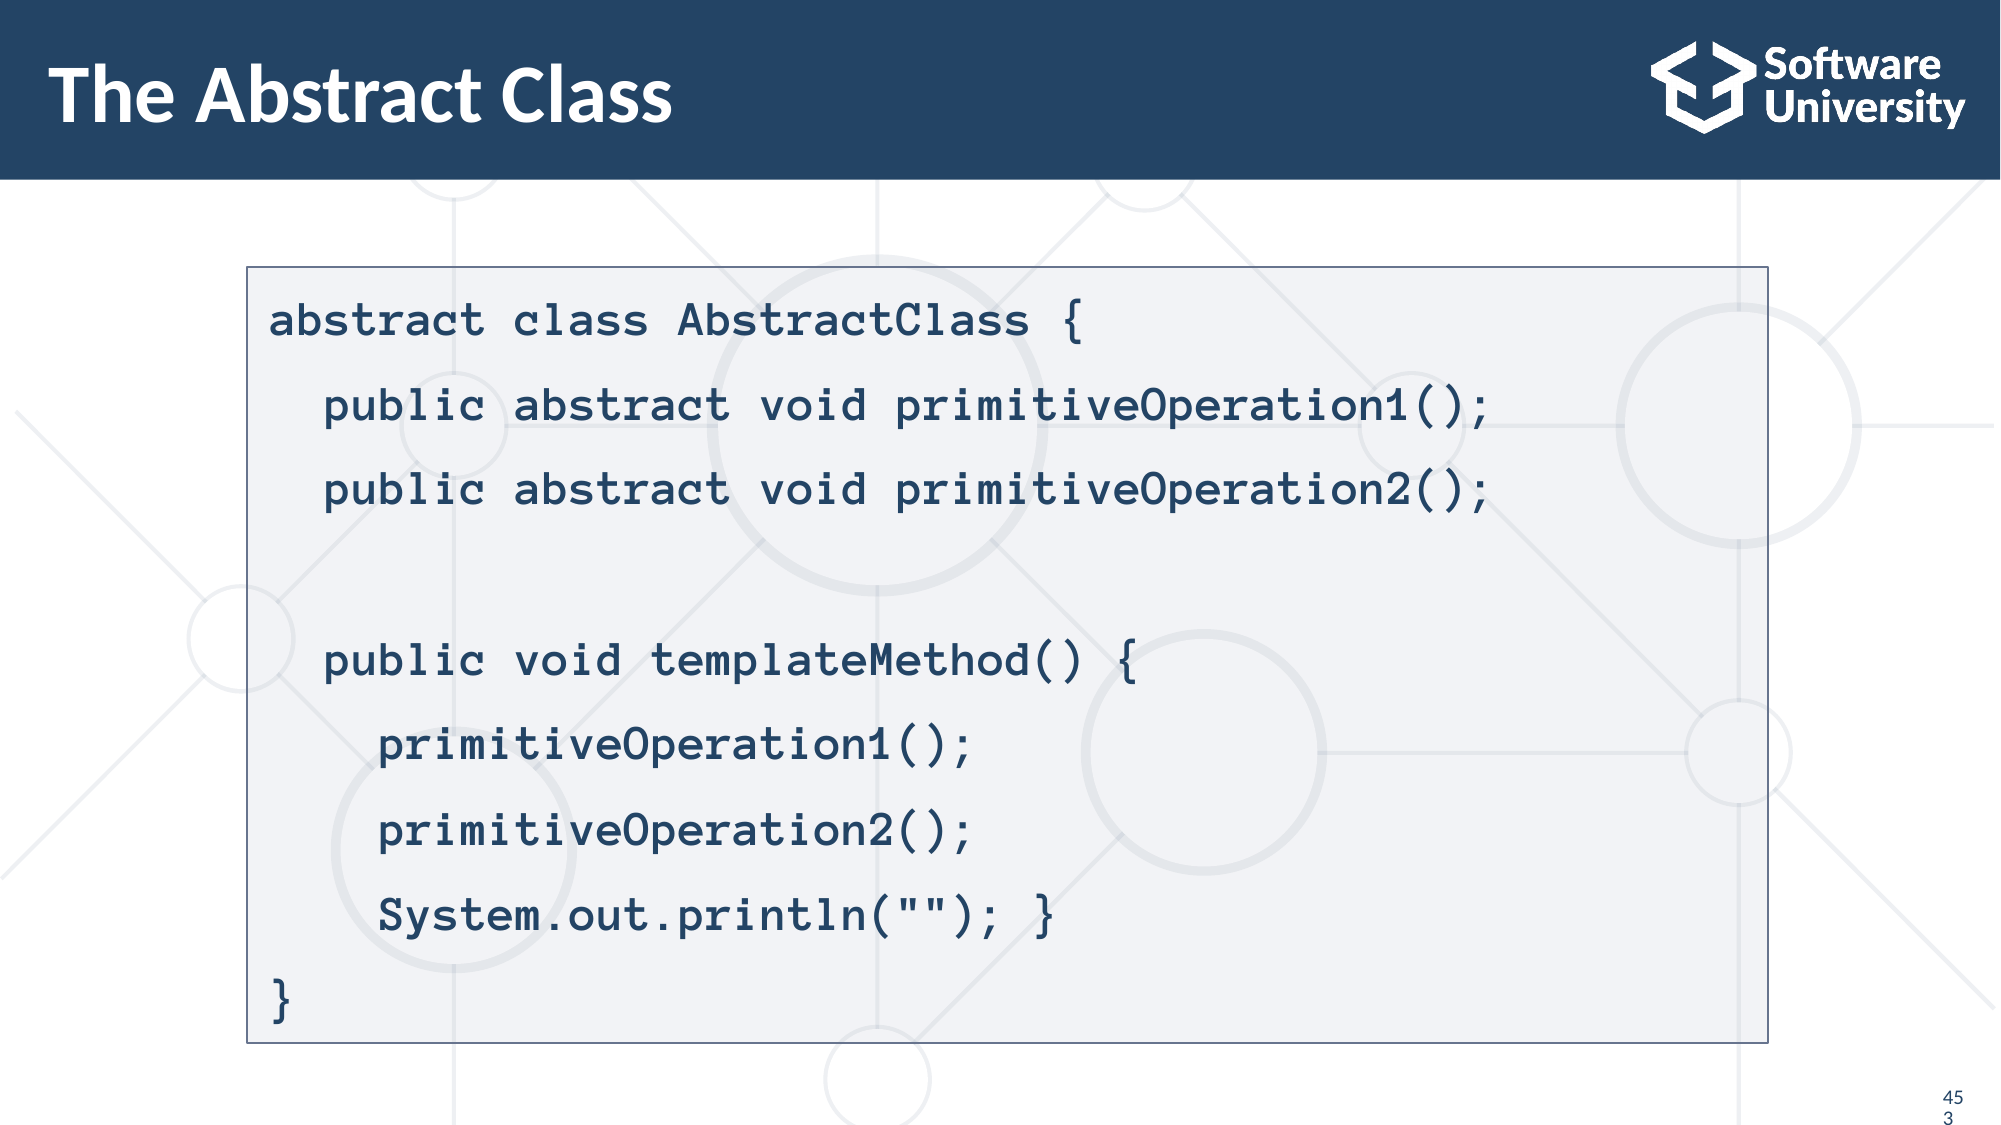

# The Abstract Class
abstract class AbstractClass {
  public abstract void primitiveOperation1();
  public abstract void primitiveOperation2();

  public void templateMethod() {
    primitiveOperation1();
    primitiveOperation2();
    System.out.println(""); }
}
453